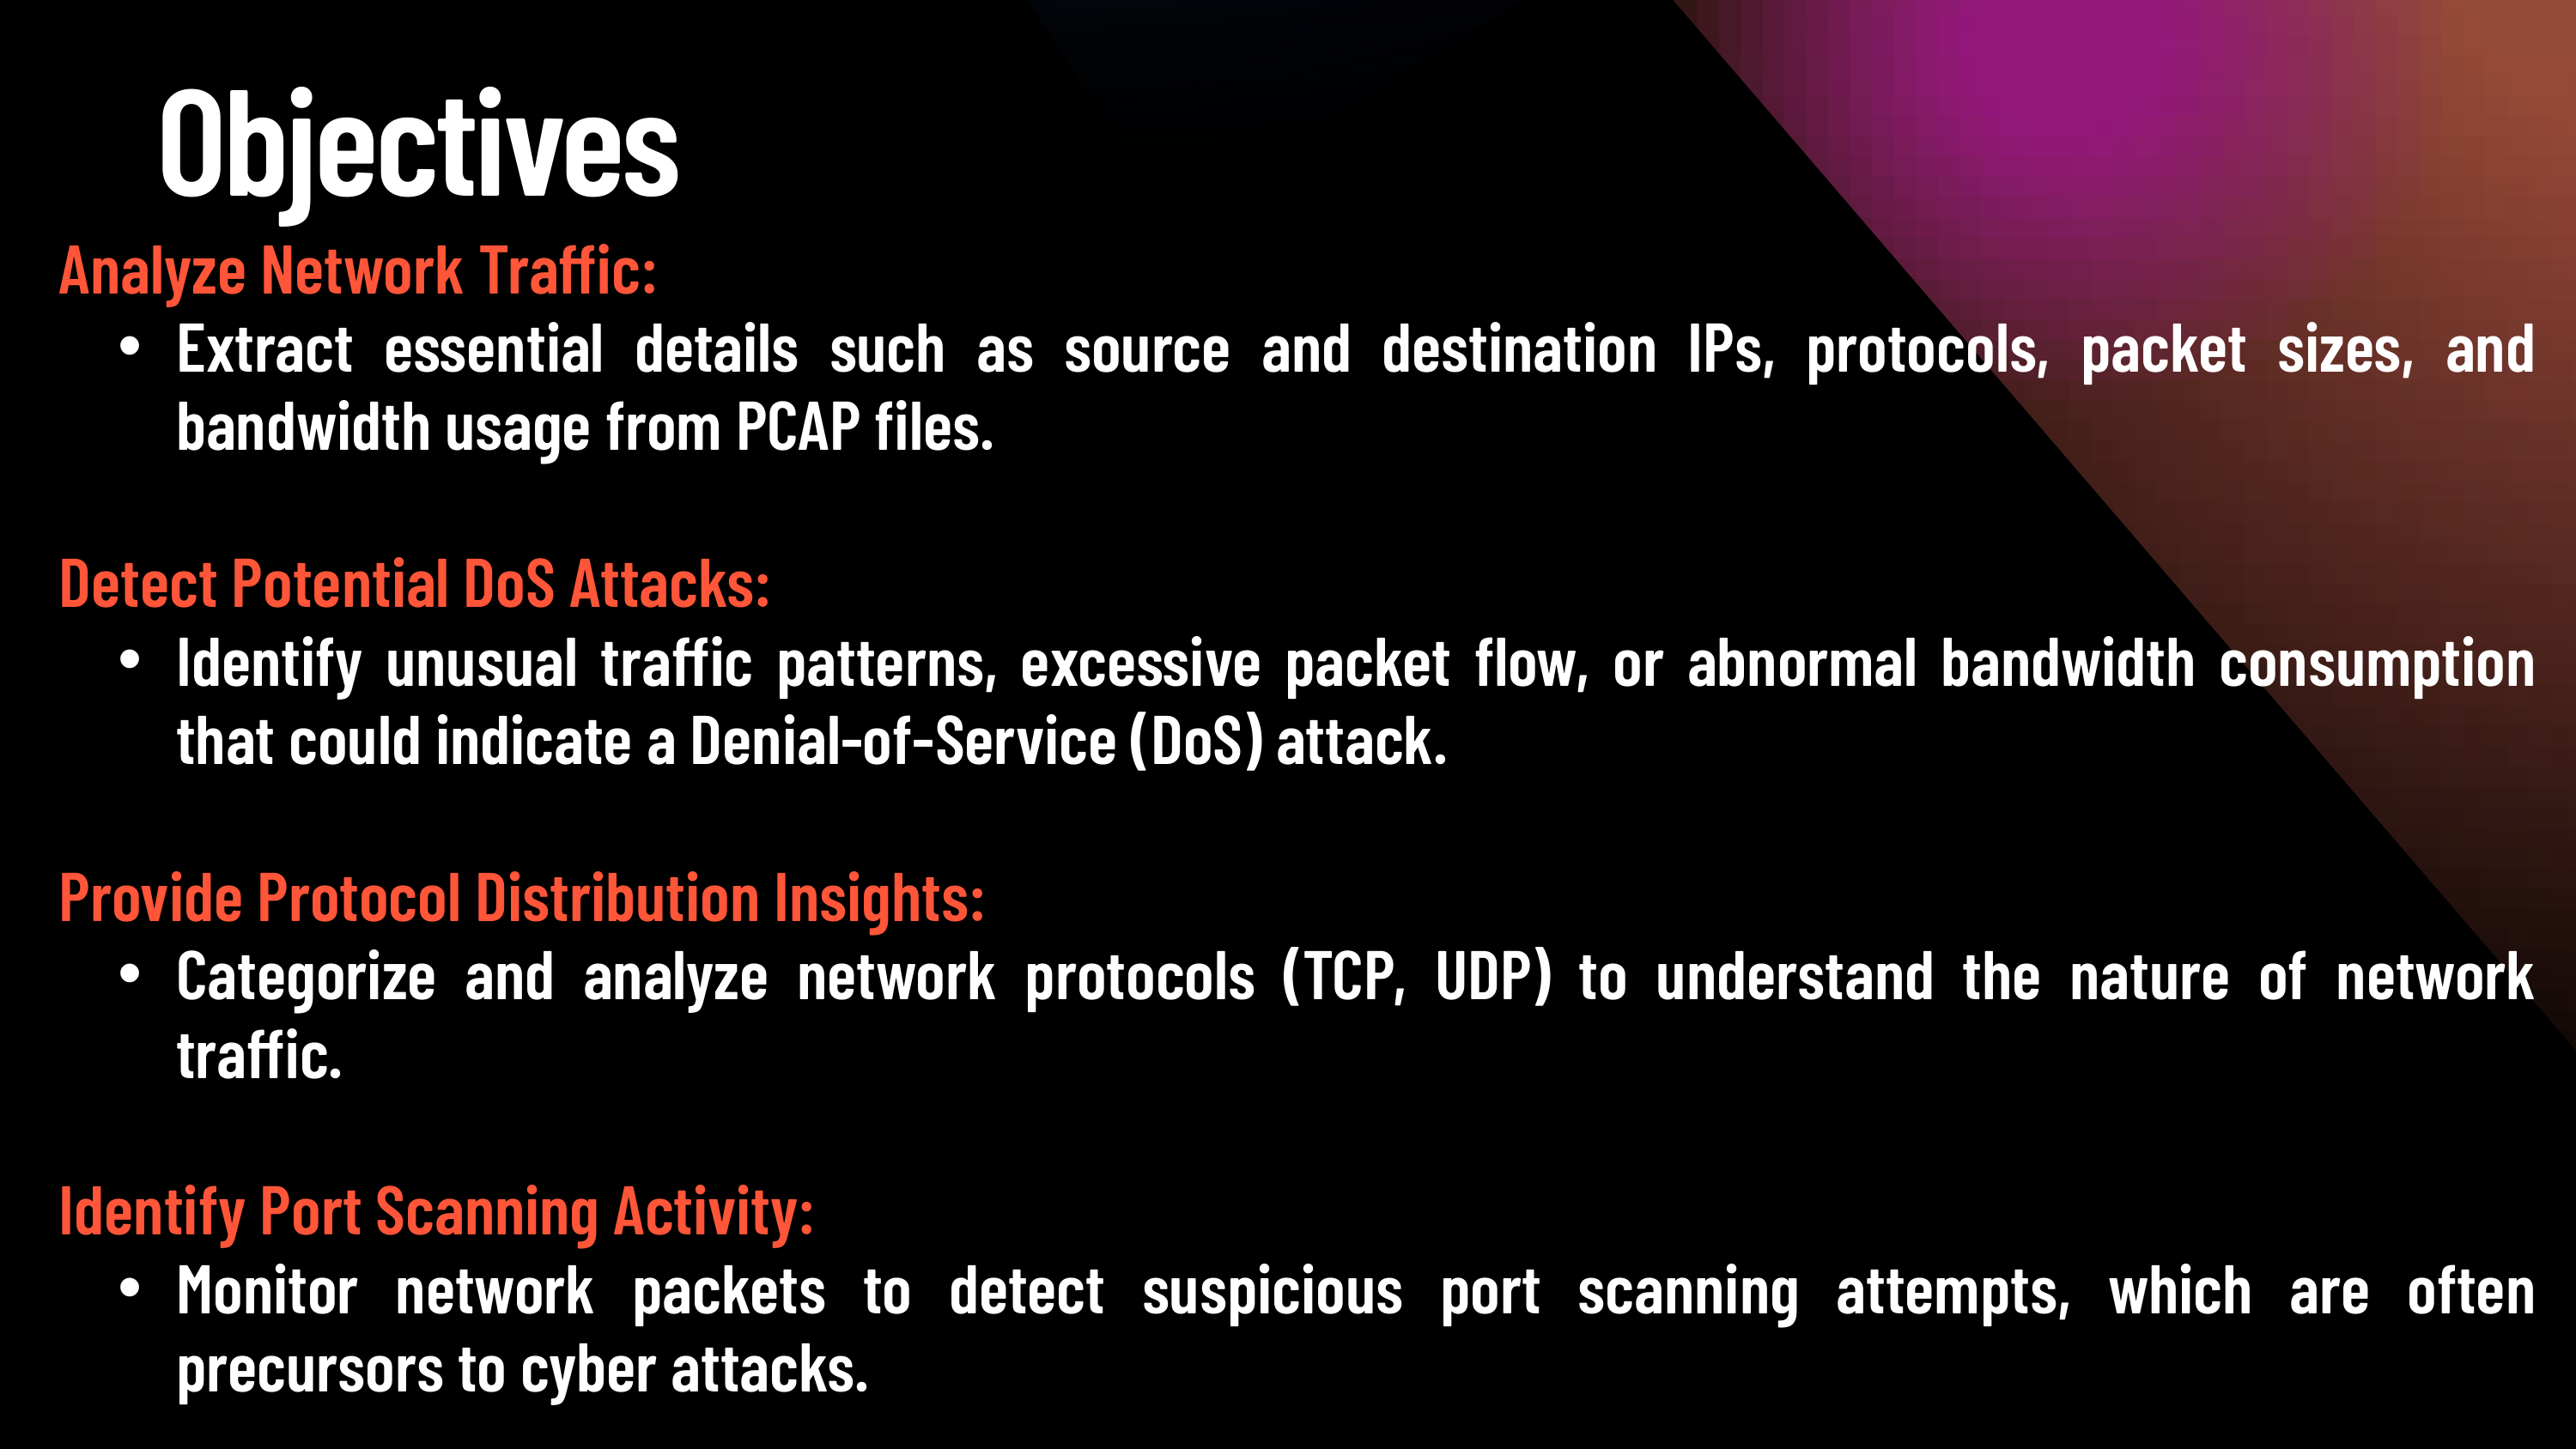

Objectives
Analyze Network Traffic:
Extract essential details such as source and destination IPs, protocols, packet sizes, and bandwidth usage from PCAP files.

Detect Potential DoS Attacks:
Identify unusual traffic patterns, excessive packet flow, or abnormal bandwidth consumption that could indicate a Denial-of-Service (DoS) attack.

Provide Protocol Distribution Insights:
Categorize and analyze network protocols (TCP, UDP) to understand the nature of network traffic.

Identify Port Scanning Activity:
Monitor network packets to detect suspicious port scanning attempts, which are often precursors to cyber attacks.